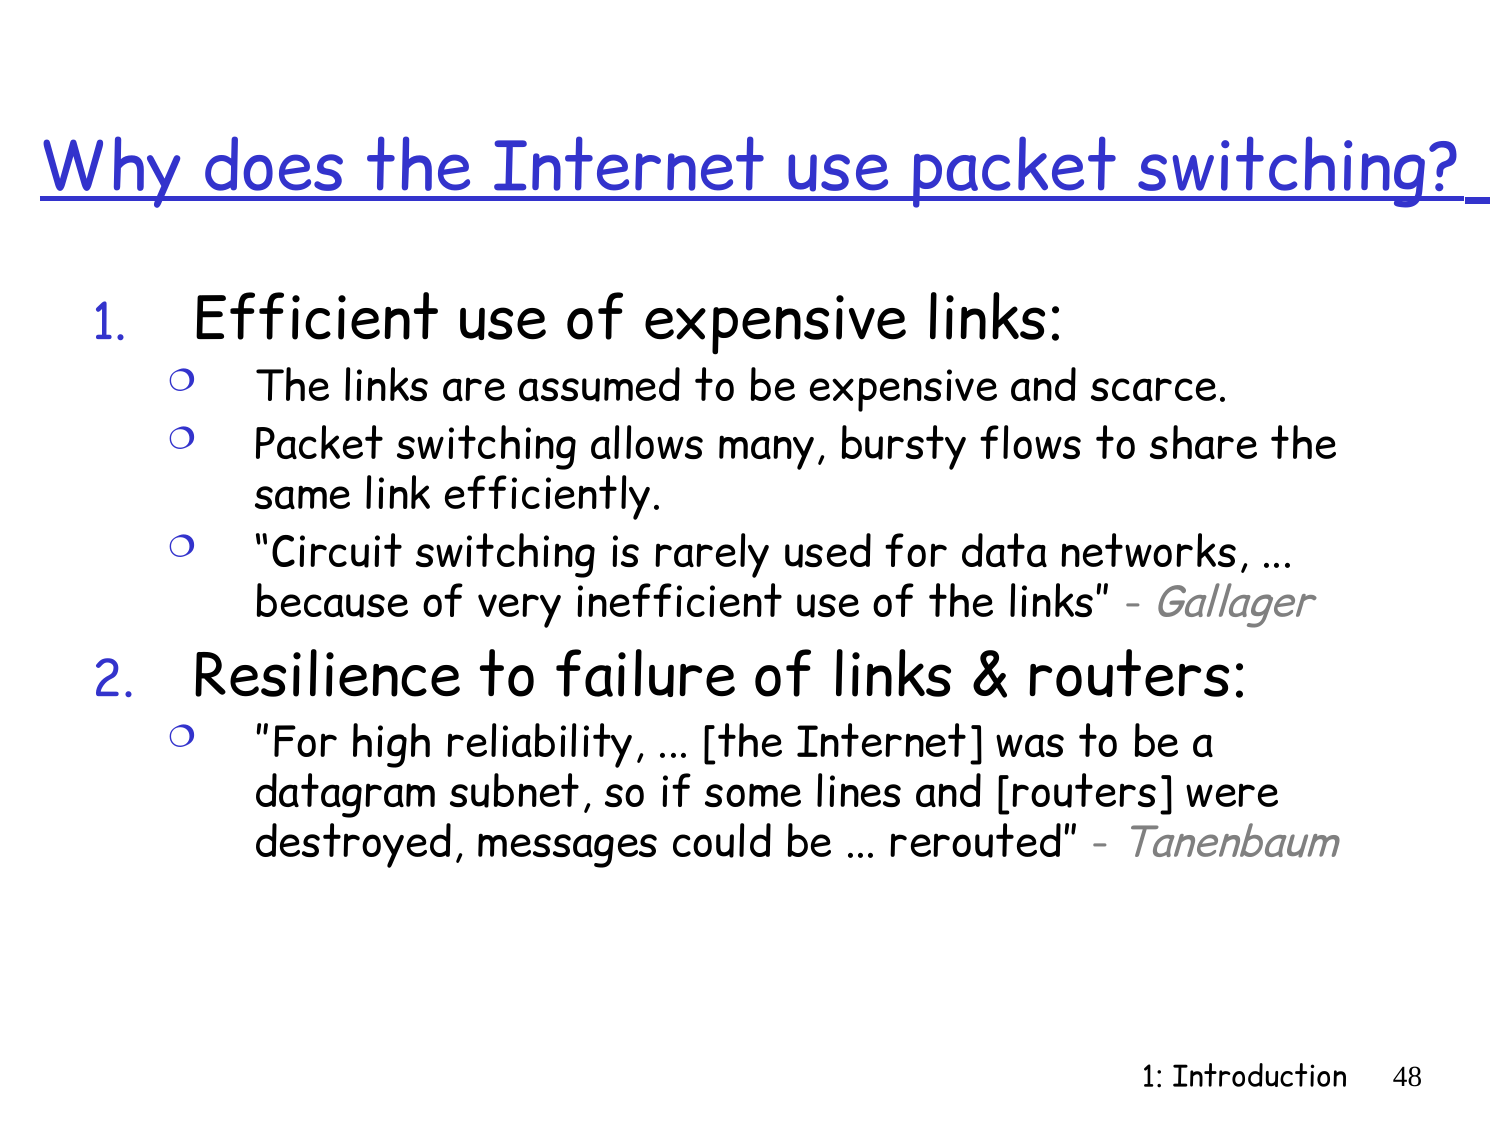

# Why does the Internet use packet switching?
Efficient use of expensive links:
The links are assumed to be expensive and scarce.
Packet switching allows many, bursty flows to share the same link efficiently.
“Circuit switching is rarely used for data networks, ... because of very inefficient use of the links” - Gallager
Resilience to failure of links & routers:
”For high reliability, ... [the Internet] was to be a datagram subnet, so if some lines and [routers] were destroyed, messages could be ... rerouted” - Tanenbaum
1: Introduction
48
Source: Networking 101